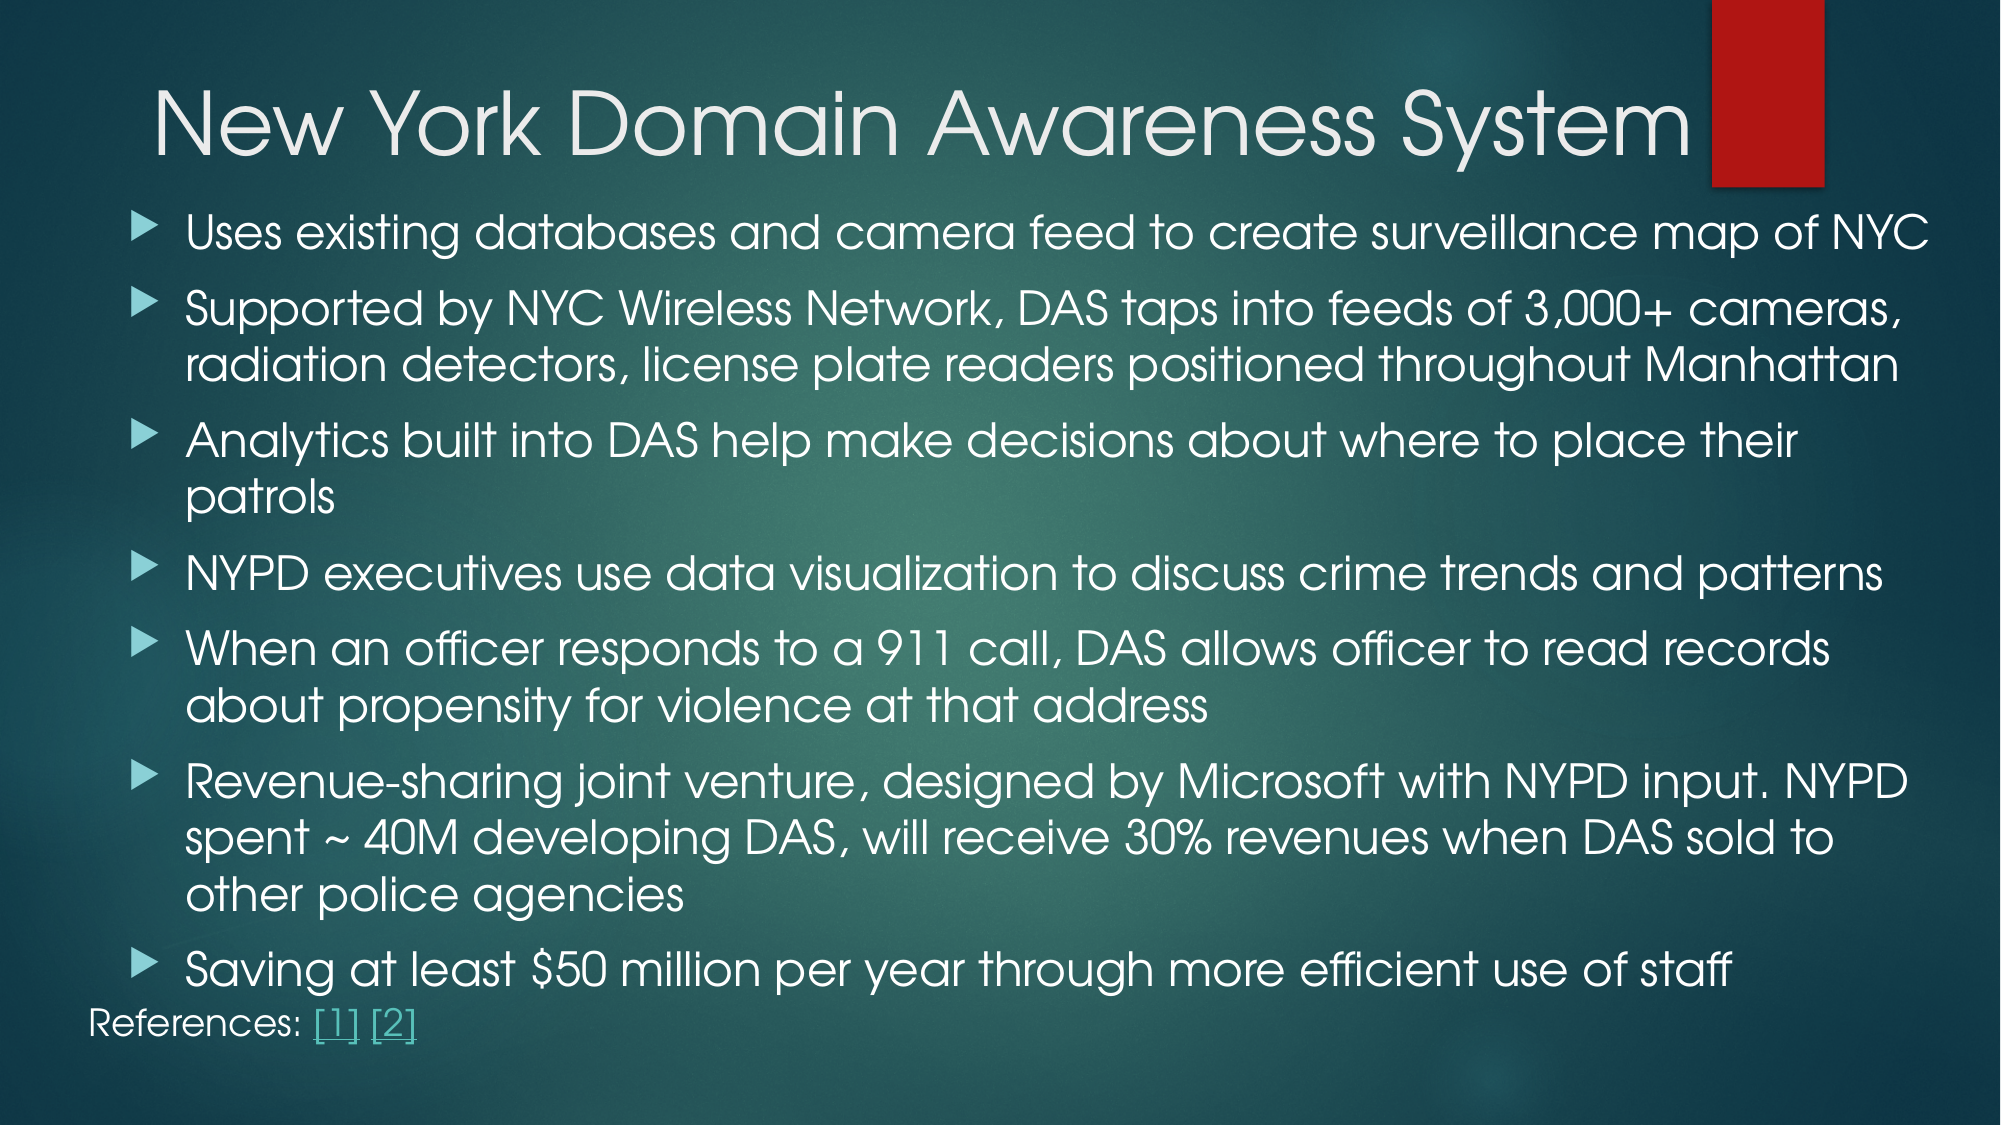

# New York Domain Awareness System
Uses existing databases and camera feed to create surveillance map of NYC
Supported by NYC Wireless Network, DAS taps into feeds of 3,000+ cameras, radiation detectors, license plate readers positioned throughout Manhattan
Analytics built into DAS help make decisions about where to place their patrols
NYPD executives use data visualization to discuss crime trends and patterns
When an officer responds to a 911 call, DAS allows officer to read records about propensity for violence at that address
Revenue-sharing joint venture, designed by Microsoft with NYPD input. NYPD spent ~ 40M developing DAS, will receive 30% revenues when DAS sold to other police agencies
Saving at least $50 million per year through more efficient use of staff
References: [1] [2]